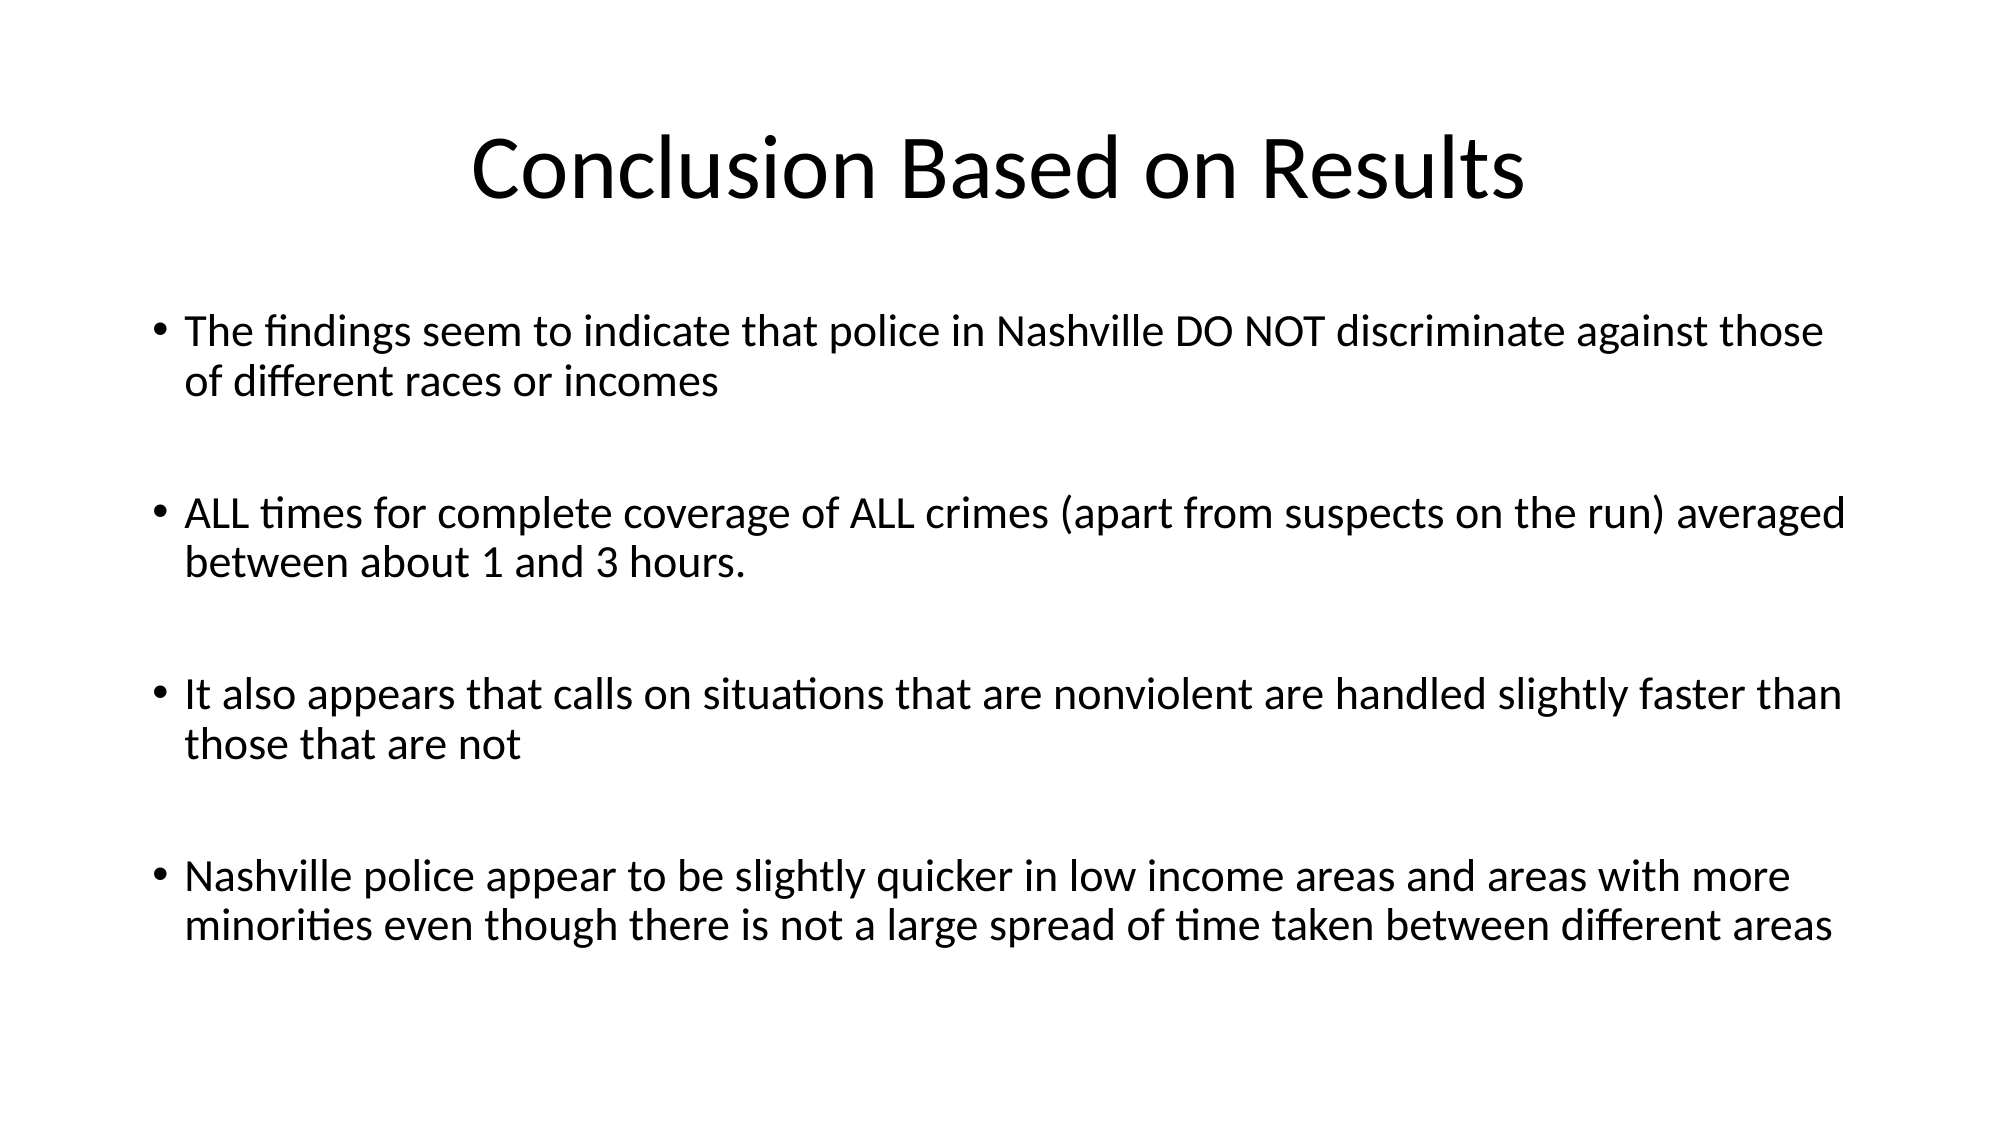

# Conclusion Based on Results
The findings seem to indicate that police in Nashville DO NOT discriminate against those of different races or incomes

ALL times for complete coverage of ALL crimes (apart from suspects on the run) averaged between about 1 and 3 hours.

It also appears that calls on situations that are nonviolent are handled slightly faster than those that are not

Nashville police appear to be slightly quicker in low income areas and areas with more minorities even though there is not a large spread of time taken between different areas